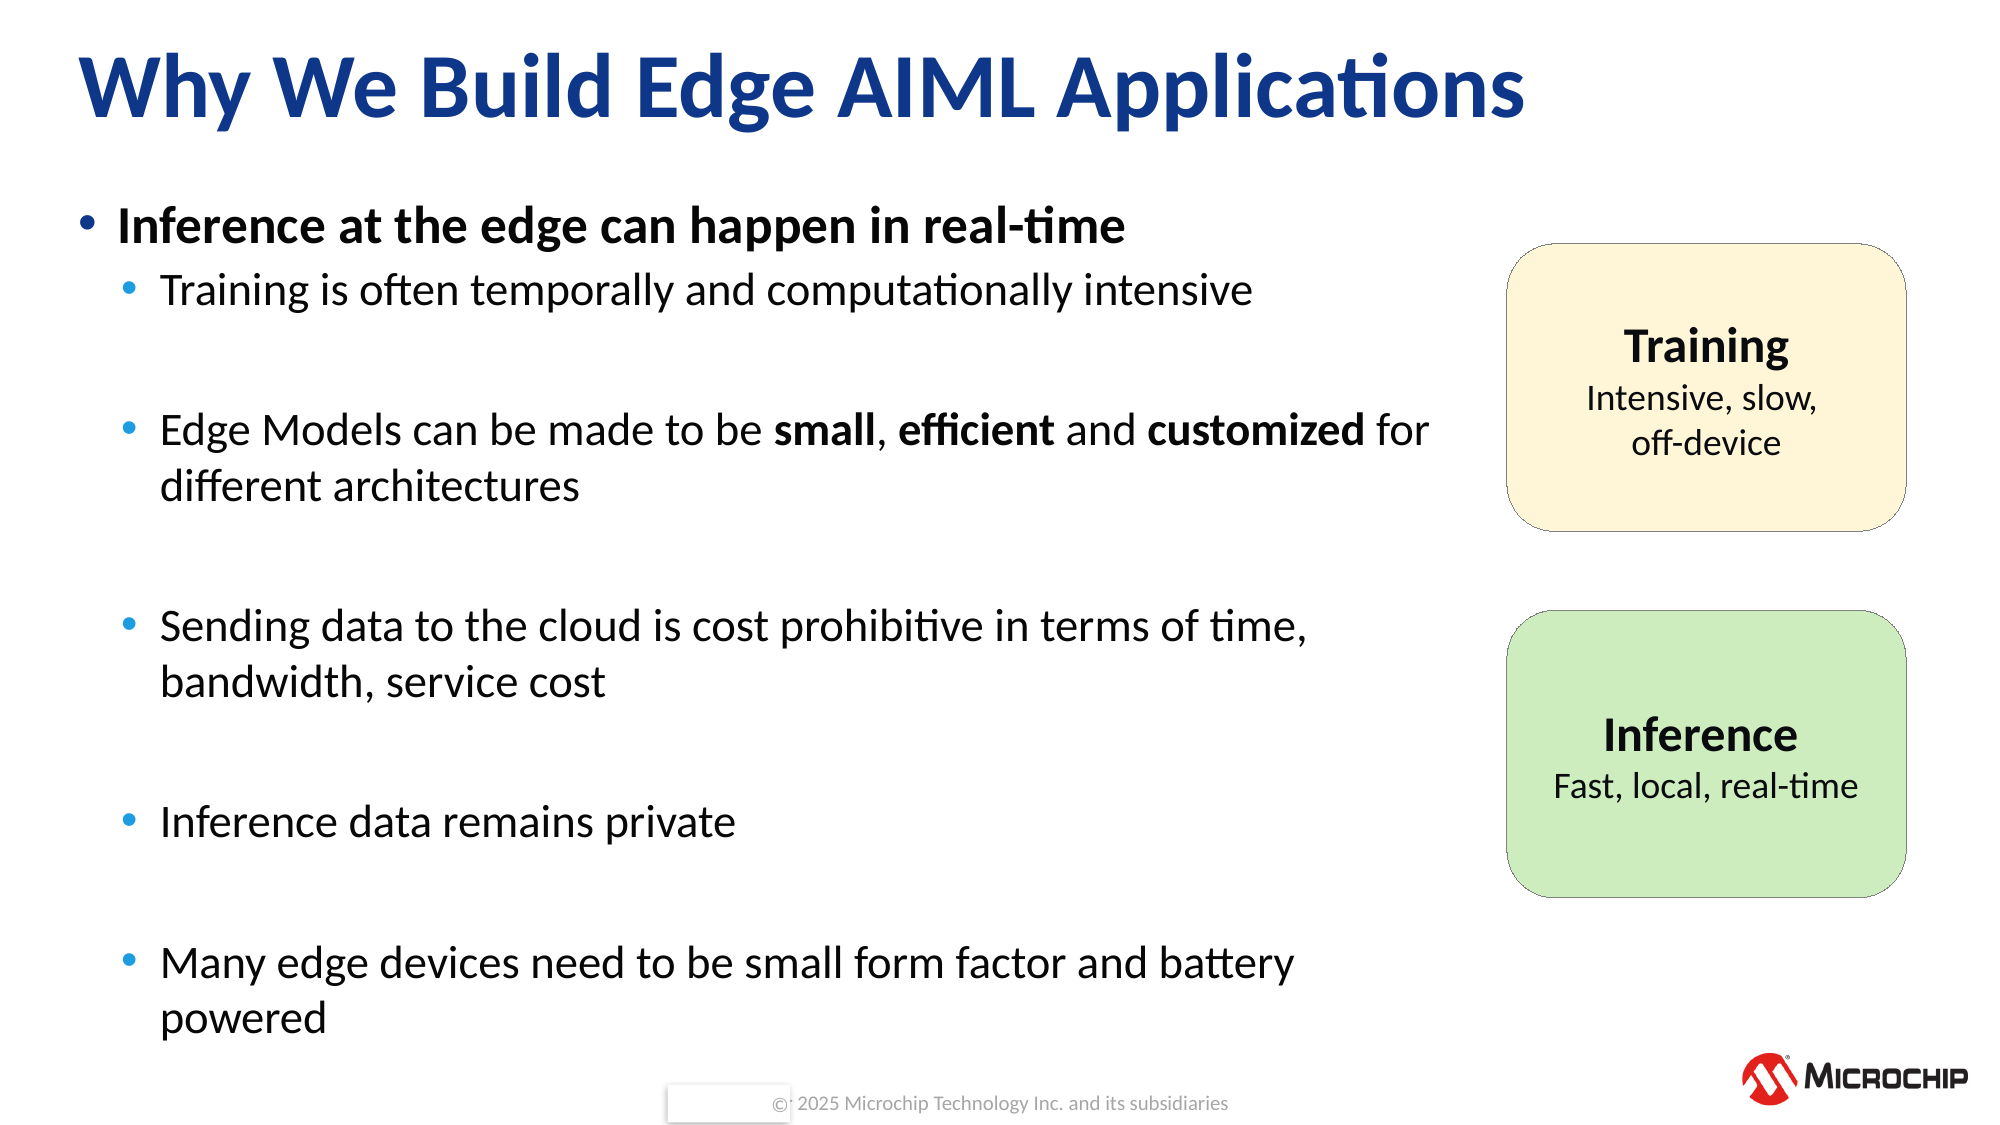

# Why We Build Edge AIML Applications
Inference at the edge can happen in real-time
Training is often temporally and computationally intensive

Edge Models can be made to be small, efficient and customized for different architectures

Sending data to the cloud is cost prohibitive in terms of time, bandwidth, service cost

Inference data remains private

Many edge devices need to be small form factor and battery powered

Training
Intensive, slow,
off-device
Inference
Fast, local, real-time